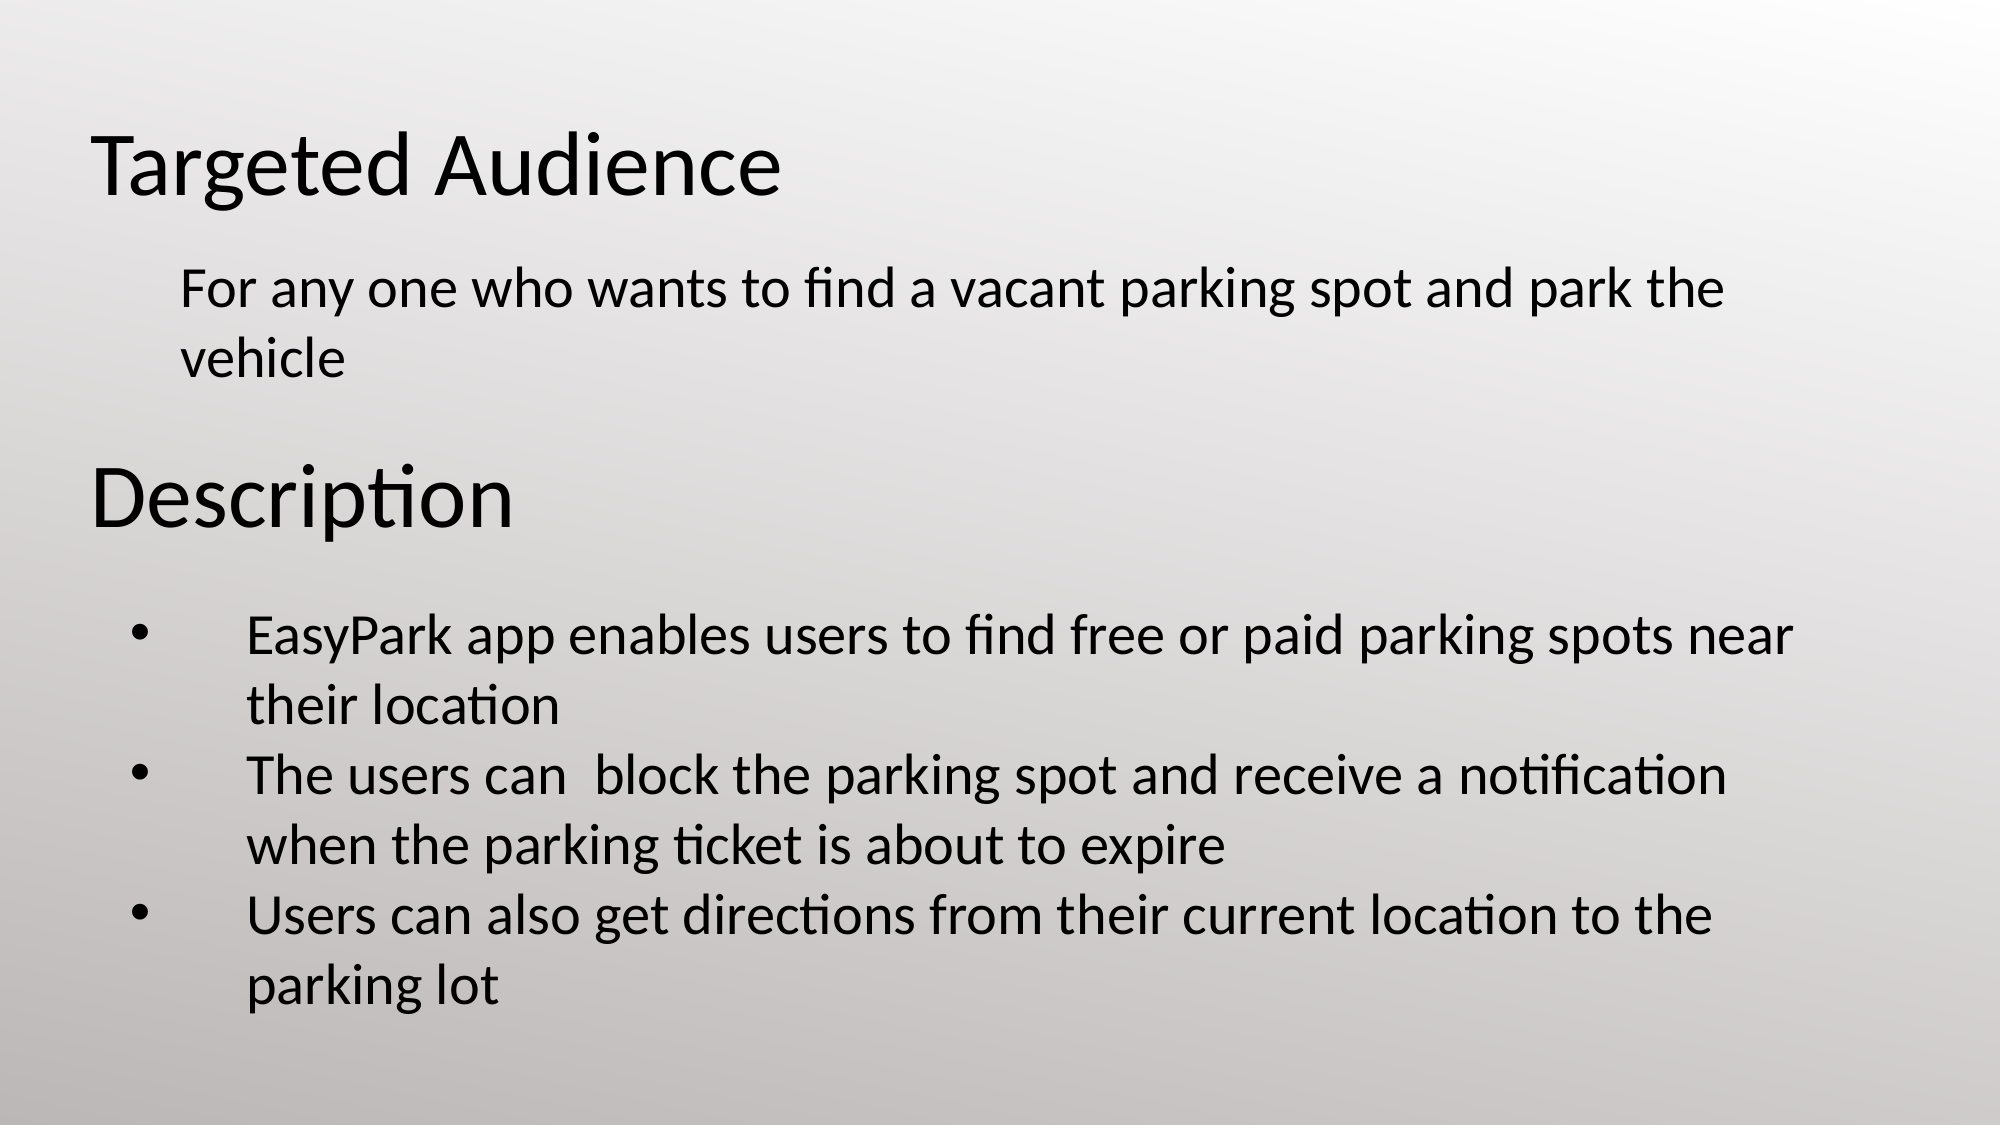

Targeted Audience
For any one who wants to find a vacant parking spot and park the vehicle
Description
EasyPark app enables users to find free or paid parking spots near their location
The users can  block the parking spot and receive a notification when the parking ticket is about to expire
Users can also get directions from their current location to the parking lot